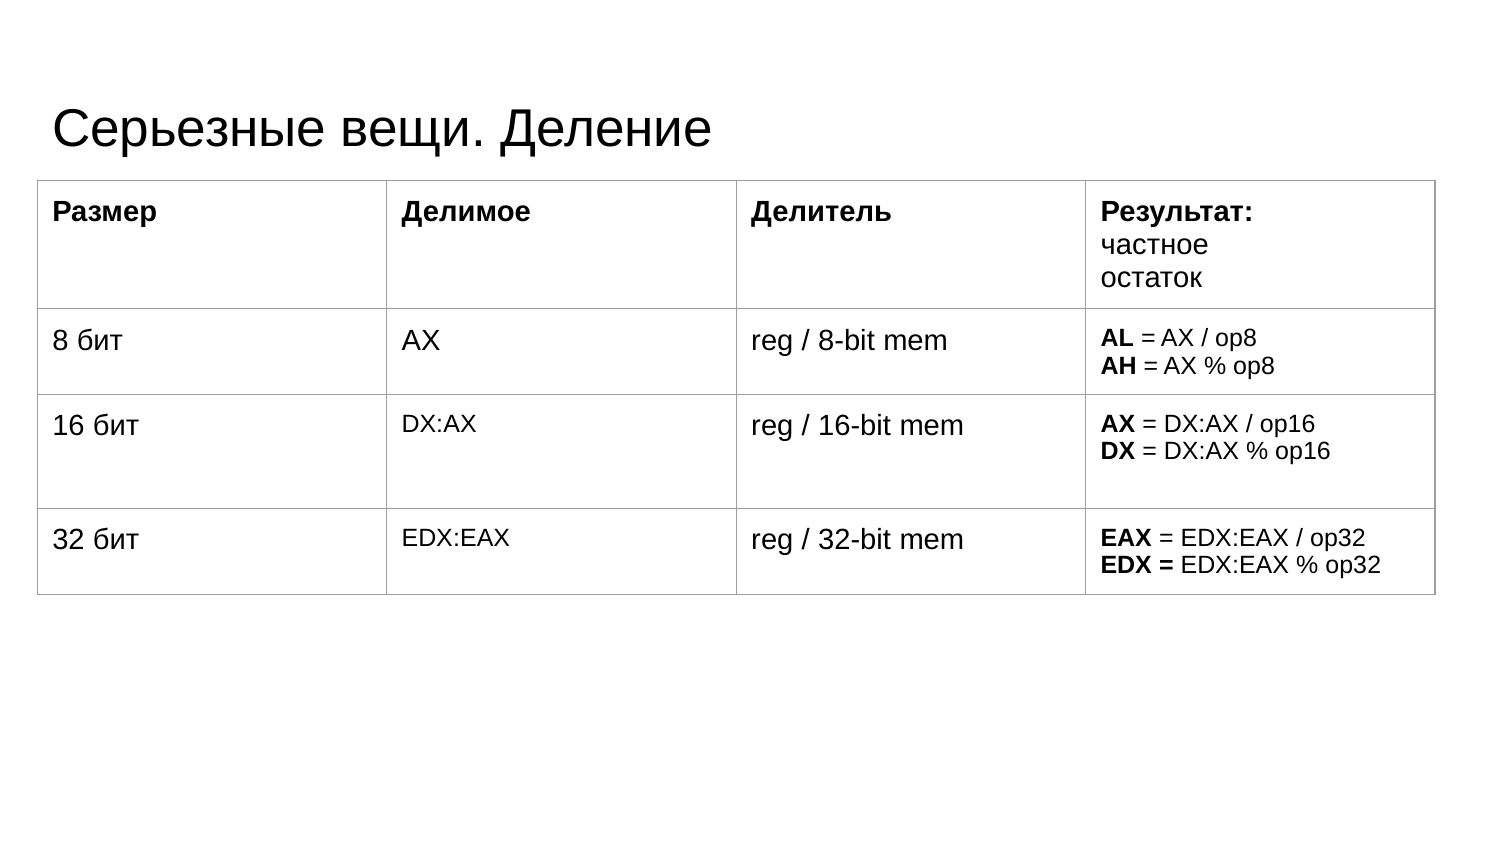

# Серьезные вещи. Деление
| Размер | Делимое | Делитель | Результат: частное остаток |
| --- | --- | --- | --- |
| 8 бит | AX | reg / 8-bit mem | AL = AX / op8 AH = AX % op8 |
| 16 бит | DX:AX | reg / 16-bit mem | AX = DX:AX / op16 DX = DX:AX % op16 |
| 32 бит | EDX:EAX | reg / 32-bit mem | EAX = EDX:EAX / op32 EDX = EDX:EAX % op32 |